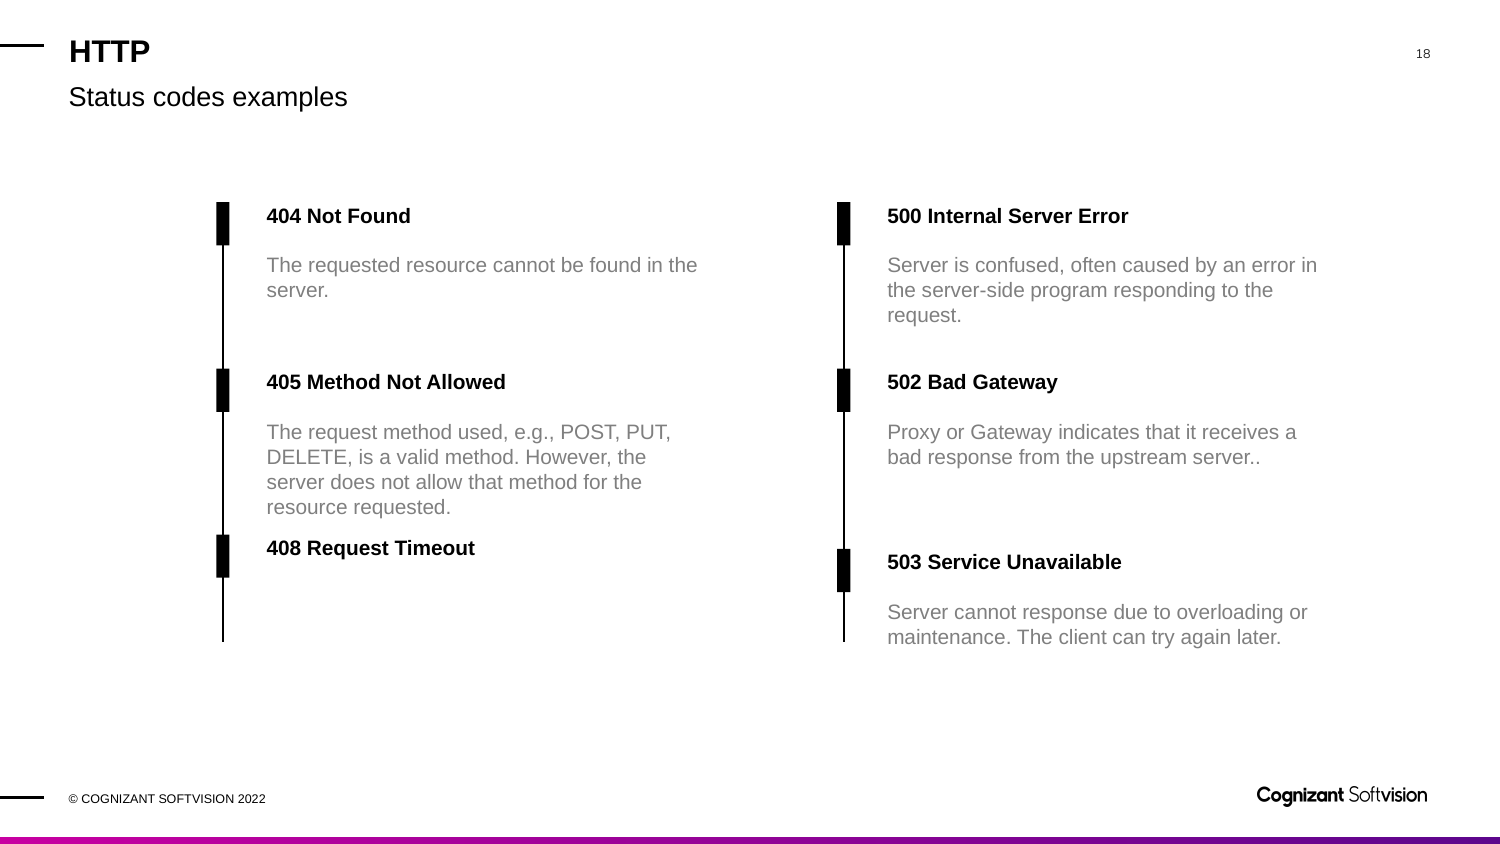

# HTTP
Status codes examples
404 Not Found

The requested resource cannot be found in the server.
500 Internal Server Error

Server is confused, often caused by an error in the server-side program responding to the request.

405 Method Not Allowed

The request method used, e.g., POST, PUT, DELETE, is a valid method. However, the server does not allow that method for the resource requested.

502 Bad Gateway

Proxy or Gateway indicates that it receives a bad response from the upstream server..

408 Request Timeout

503 Service Unavailable

Server cannot response due to overloading or maintenance. The client can try again later.